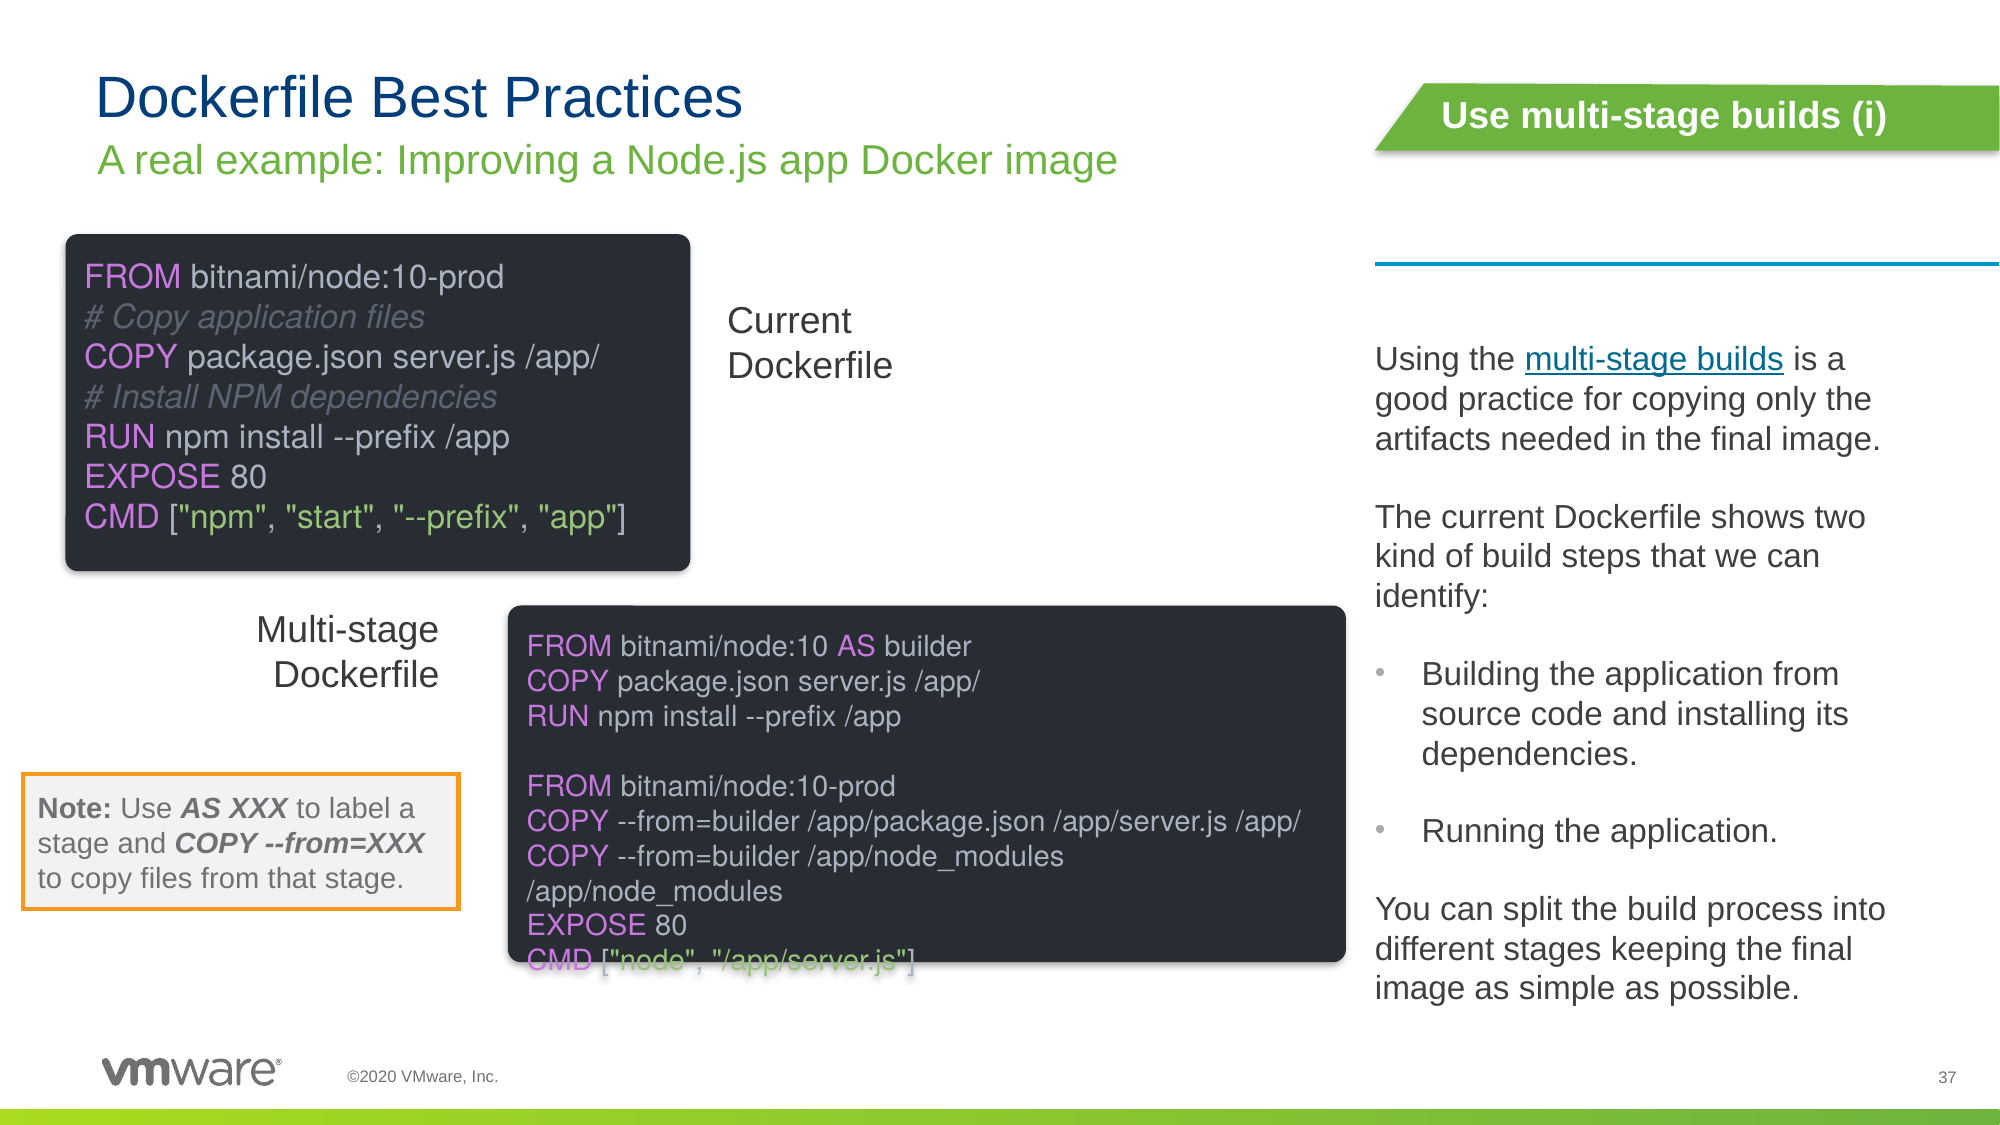

# Dockerfile Best Practices
Use multi-stage builds (i)
A real example: Improving a Node.js app Docker image
FROM bitnami/node:10-prod
# Copy application files
COPY package.json server.js /app/
# Install NPM dependencies
RUN npm install --prefix /app
EXPOSE 80
CMD ["npm", "start", "--prefix", "app"]

Using the multi-stage builds is a good practice for copying only the artifacts needed in the final image.
The current Dockerfile shows two kind of build steps that we can identify:
Building the application from source code and installing its dependencies.
Running the application.
You can split the build process into different stages keeping the final image as simple as possible.

Current Dockerfile
Multi-stage Dockerfile
FROM bitnami/node:10 AS builder
COPY package.json server.js /app/
RUN npm install --prefix /app
 
FROM bitnami/node:10-prod
COPY --from=builder /app/package.json /app/server.js /app/
COPY --from=builder /app/node_modules /app/node_modules
EXPOSE 80
CMD ["node", "/app/server.js"]

Note: Use AS XXX to label a stage and COPY --from=XXX to copy files from that stage.